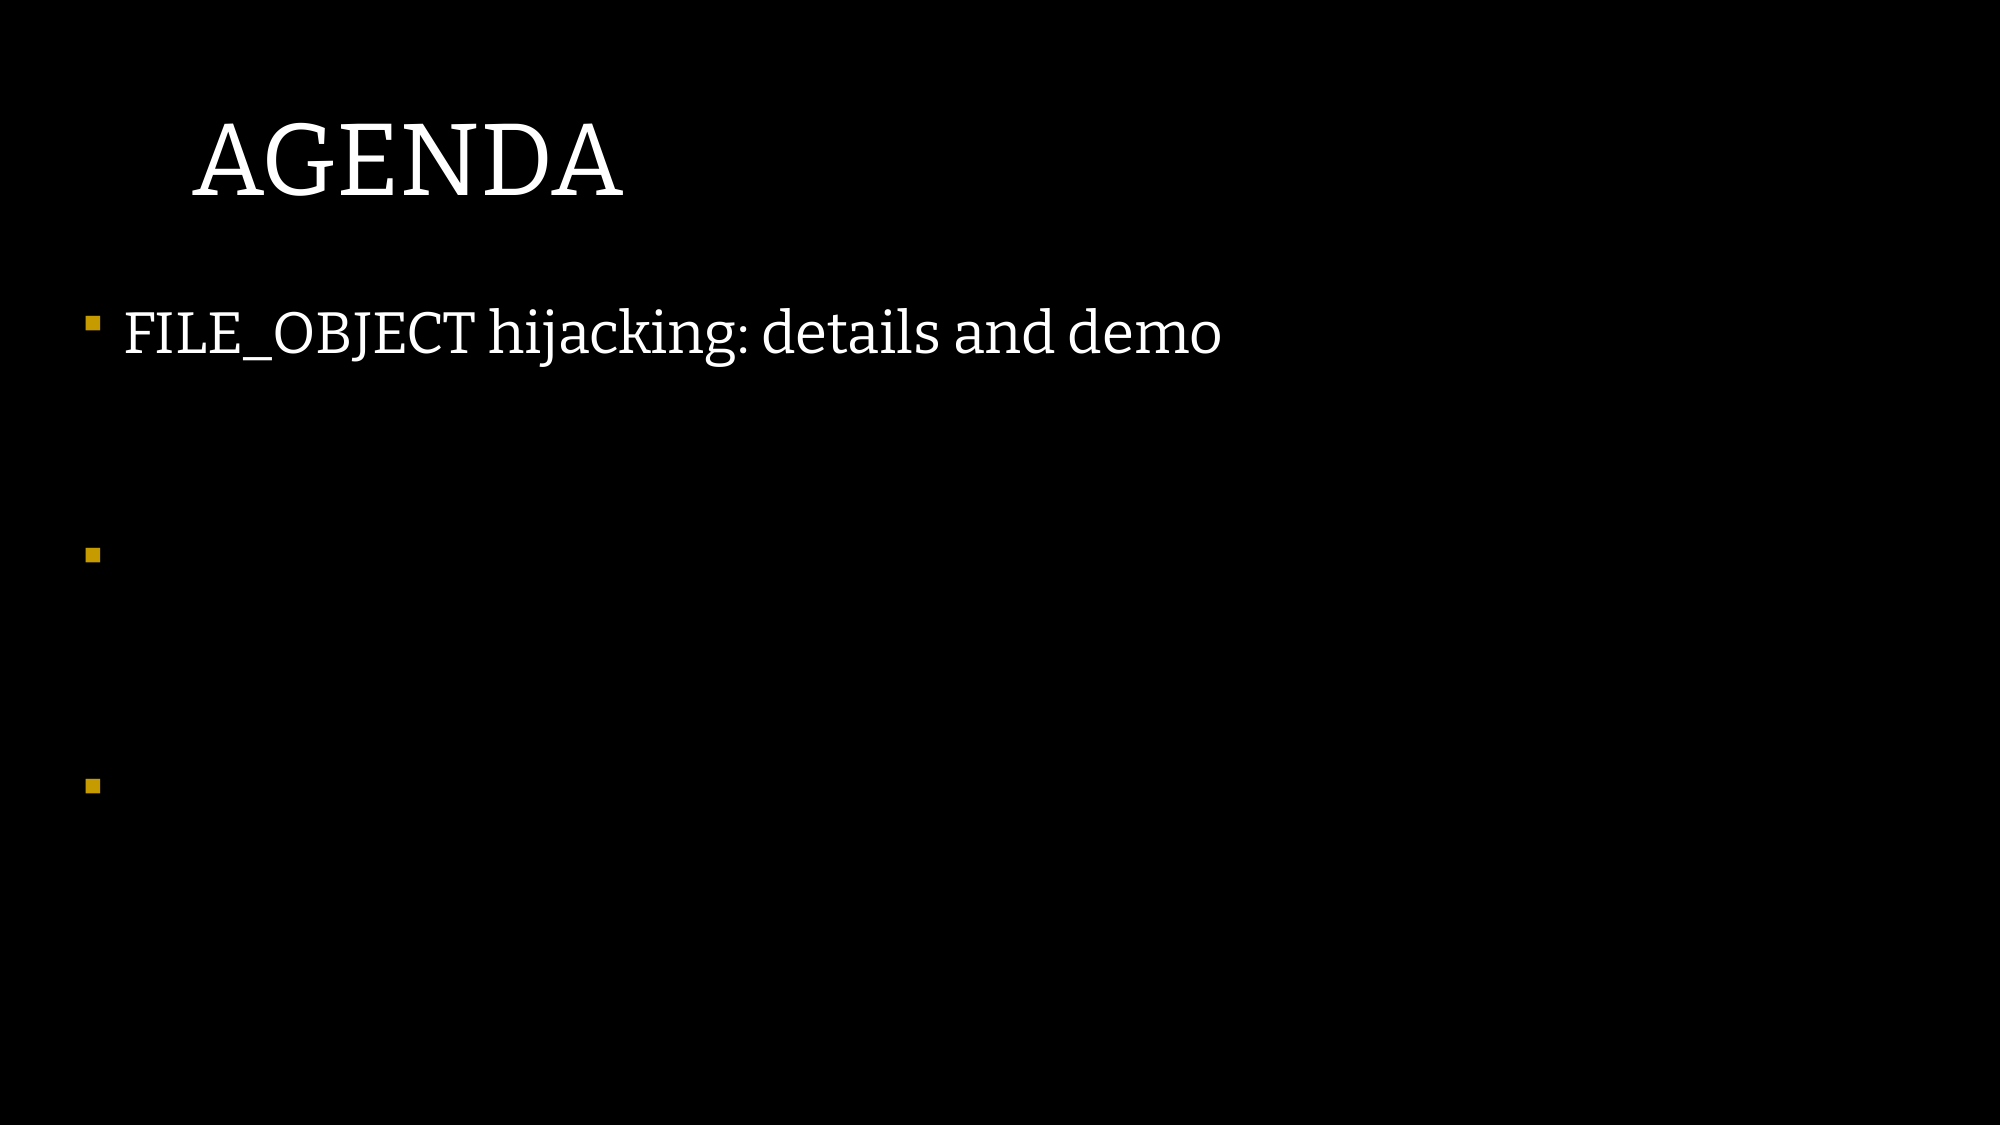

# Agenda
 FILE_OBJECT hijacking: details and demo